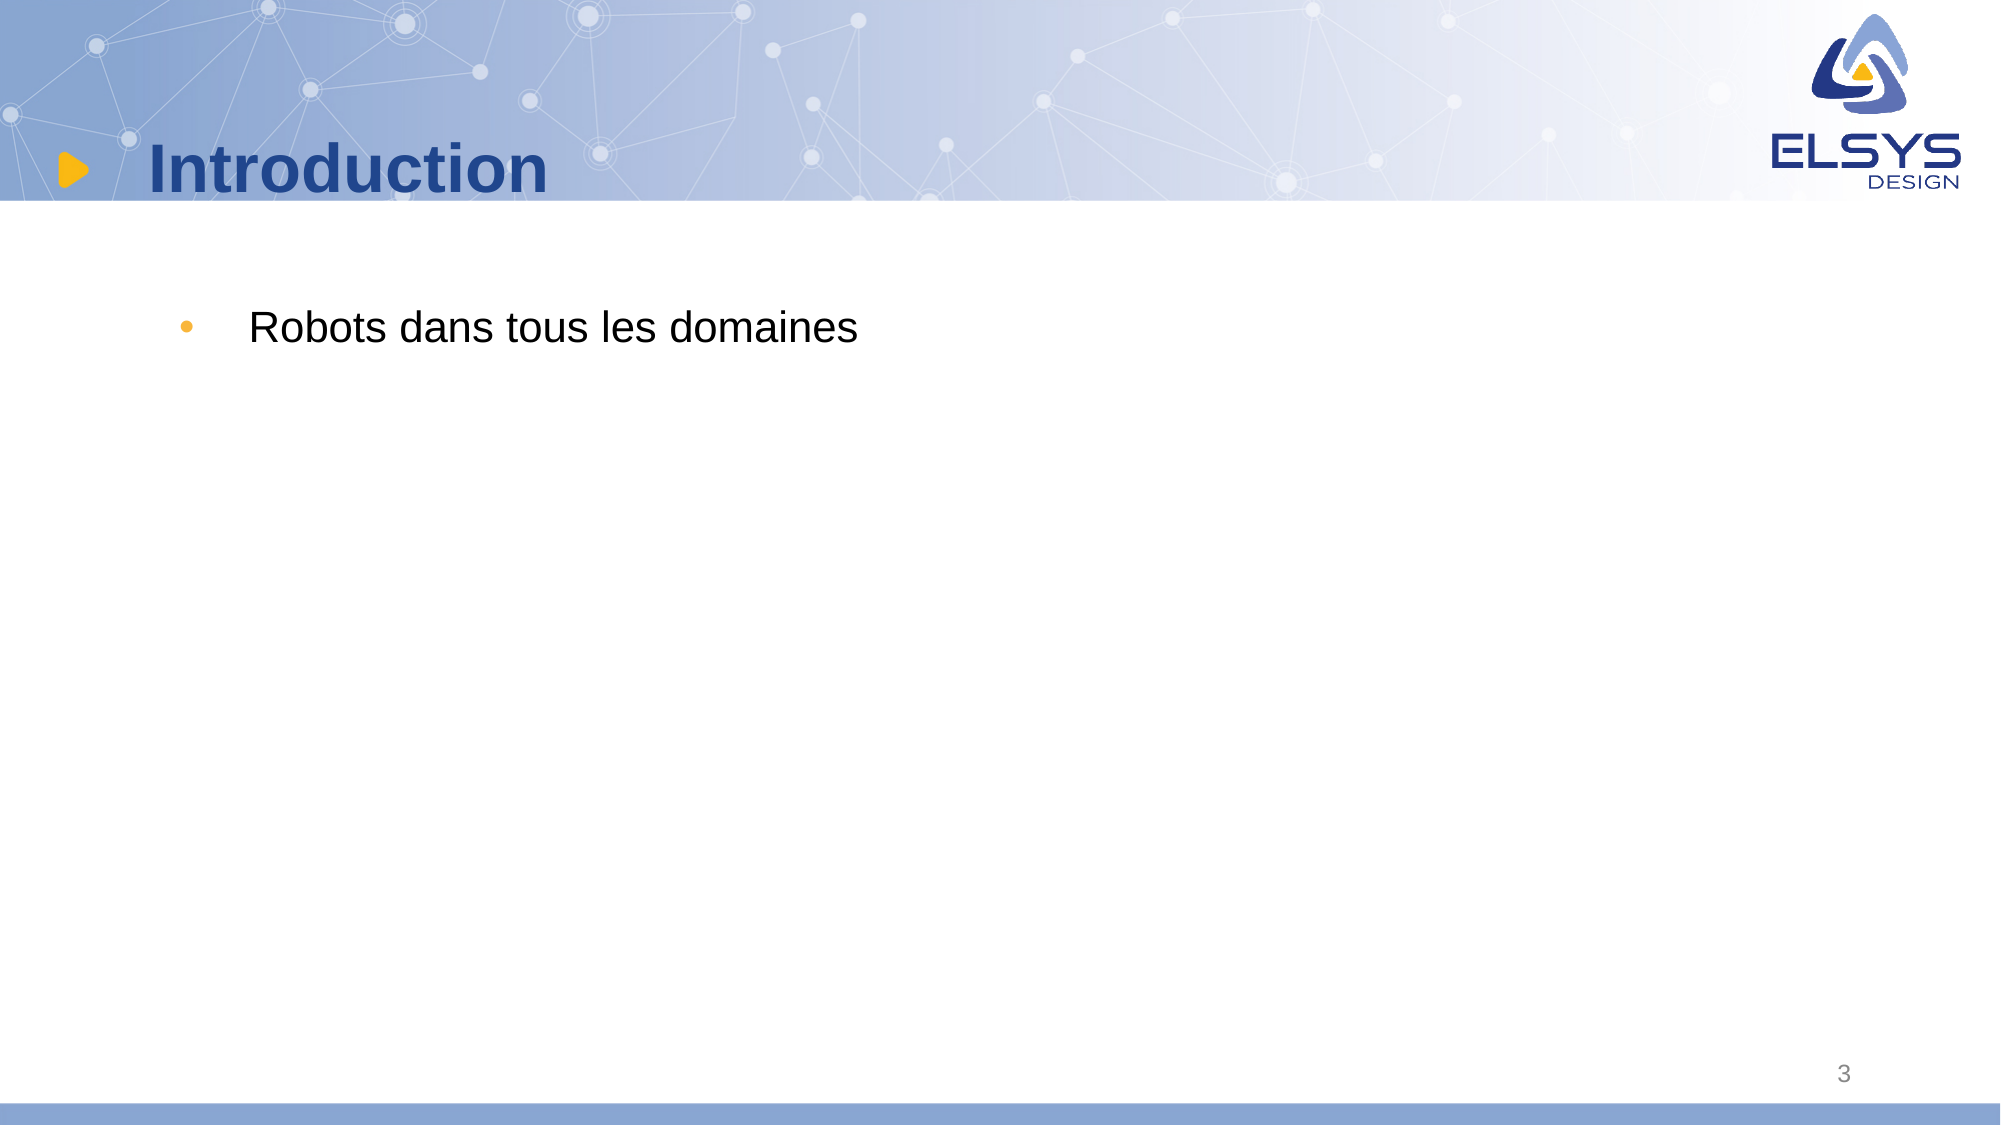

# Introduction
Robots dans tous les domaines

3